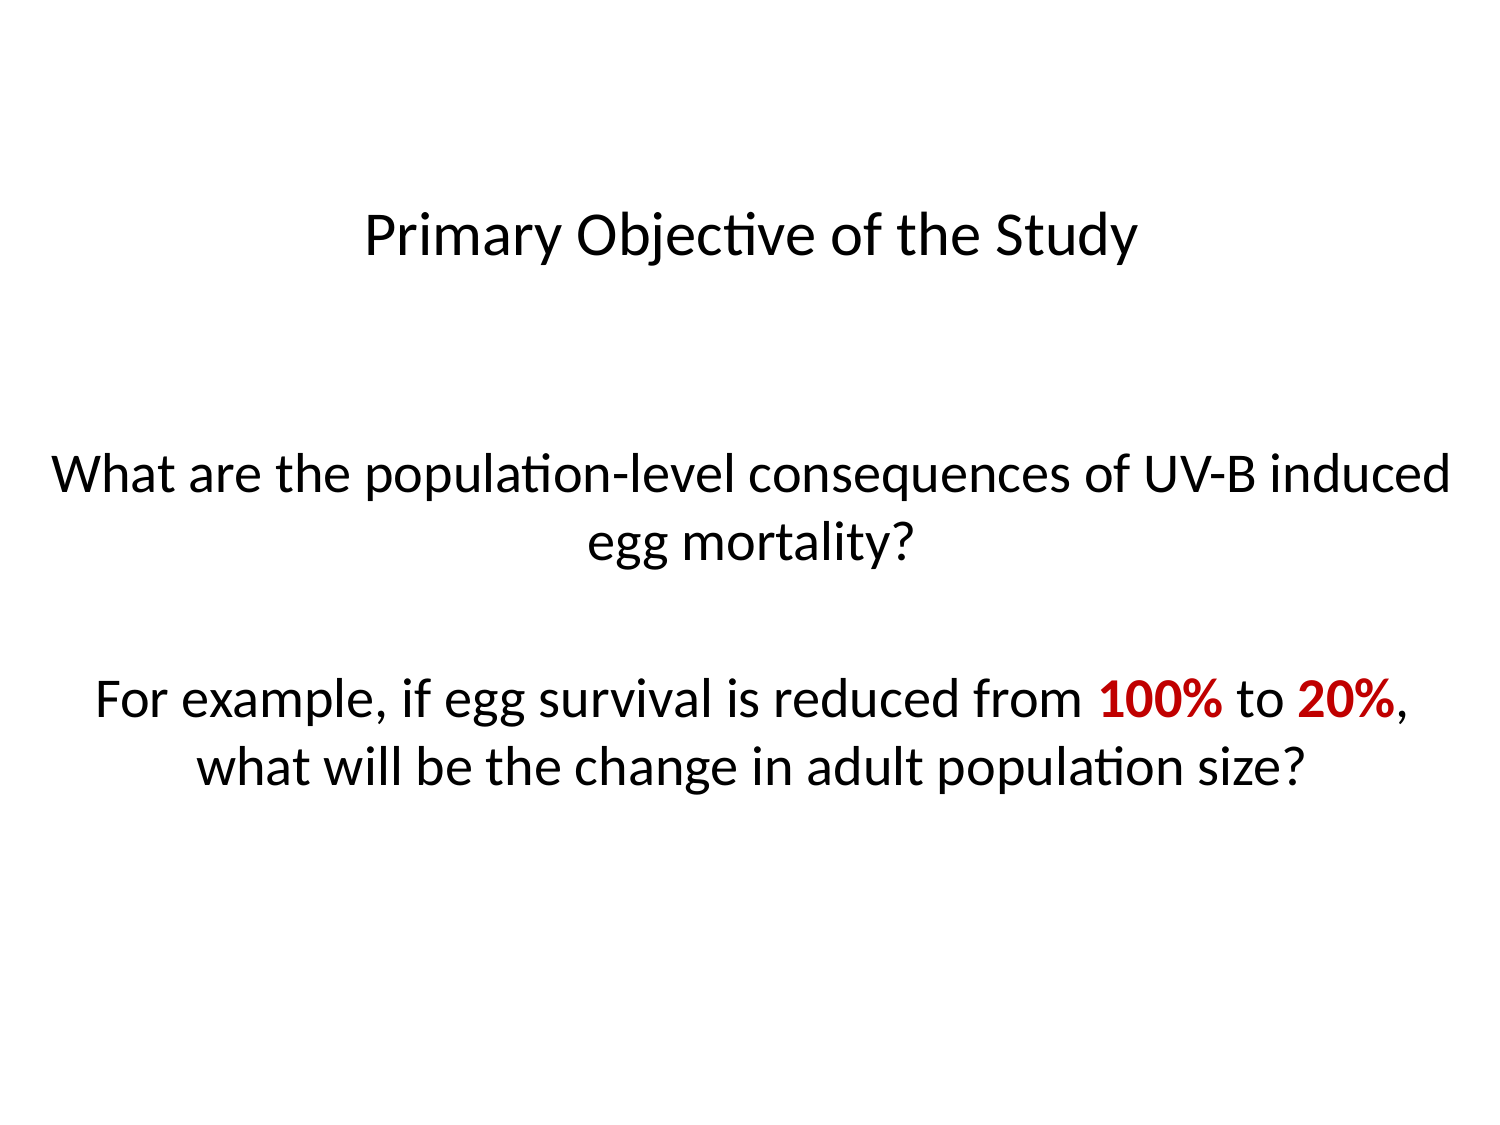

Primary Objective of the Study

What are the population-level consequences of UV-B induced egg mortality?

For example, if egg survival is reduced from 100% to 20%, what will be the change in adult population size?